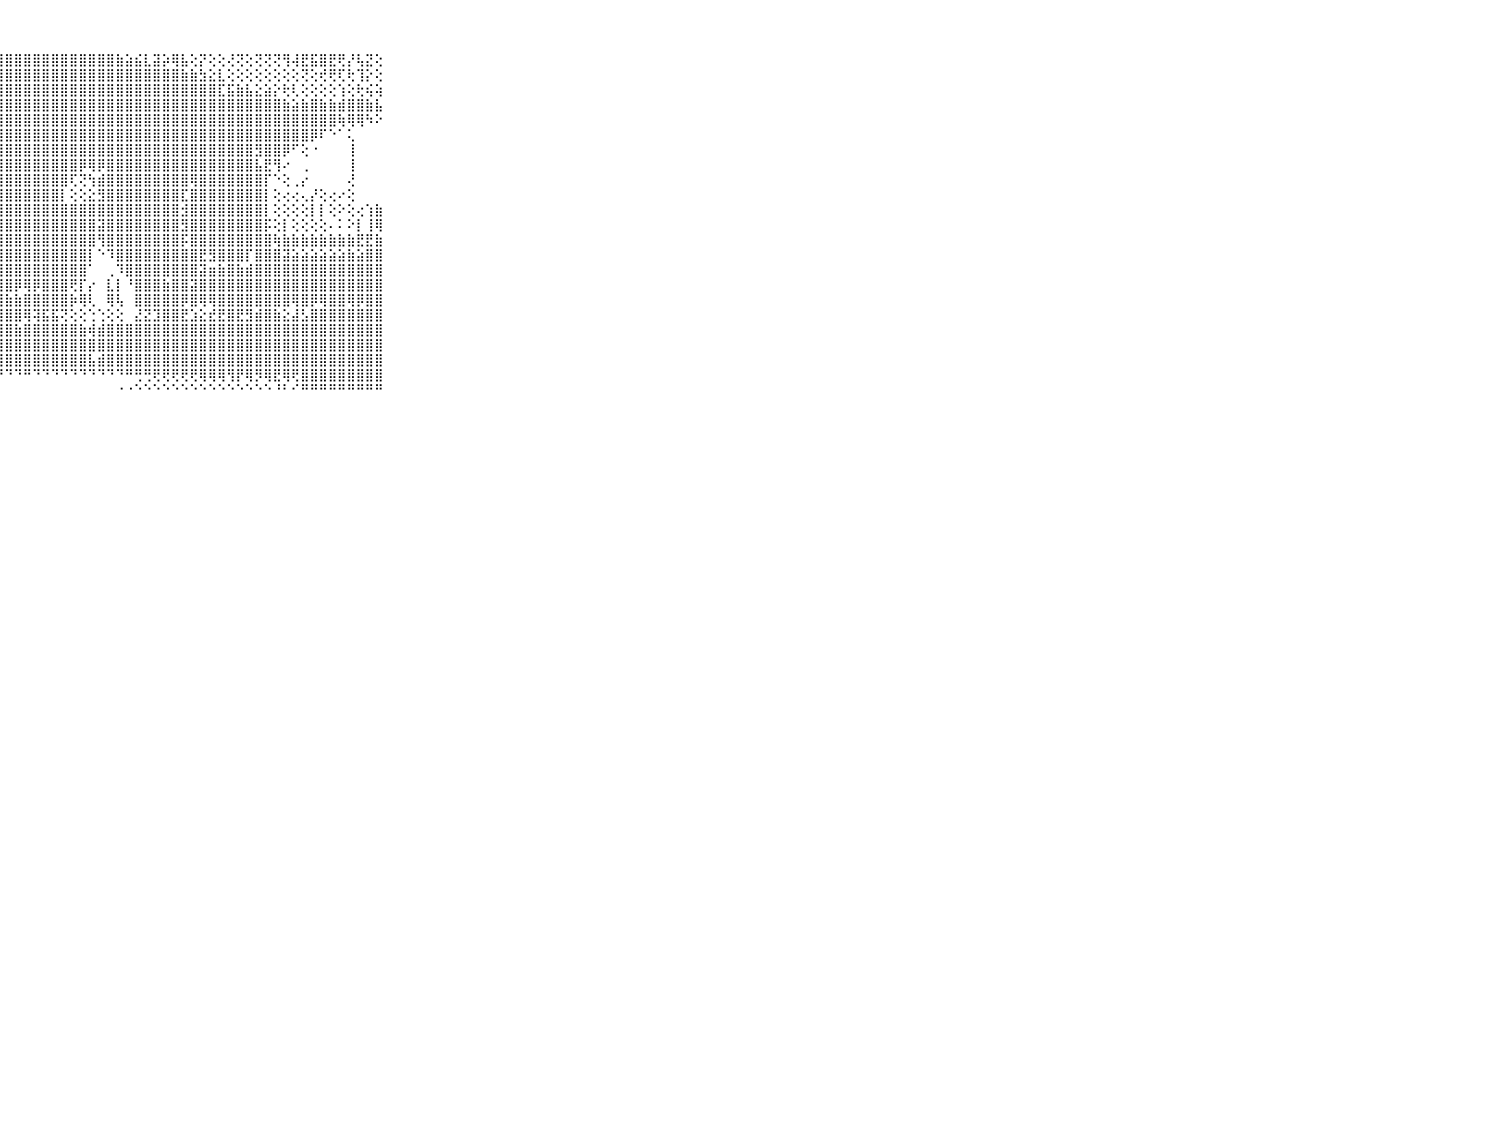

⠀⠀⠀⠀⠀⠀⠀⠀⠀⠀⠀⣿⣿⣿⣿⣿⣿⣿⣿⣿⣿⣿⣿⣿⣿⣿⣿⣿⣿⣿⣿⣿⣿⣿⣿⣿⣿⣿⣿⣿⣷⣵⣮⣇⣽⡵⢿⣧⢕⡝⢕⢕⢜⢝⢕⢝⢝⢝⢻⢼⣟⣯⣿⣟⢟⡜⢧⣝⢕⠀⠀⠀⠀⠀⠀⠀⠀⠀⠀⠀⠀
⠀⠀⠀⠀⠀⠀⠀⠀⠀⠀⠀⣿⣿⣿⣿⣿⣿⣿⣿⣿⣿⣿⣿⣿⣿⣿⣿⣿⣿⣿⣿⣿⣿⣿⣿⣿⣿⣿⣿⣿⣿⣿⣿⣿⣿⣿⣿⣷⣷⣳⣕⣇⢕⢕⢕⢕⢕⢕⢕⢕⢝⢕⢞⢟⢏⢗⢹⡕⢕⠀⠀⠀⠀⠀⠀⠀⠀⠀⠀⠀⠀
⠀⠀⠀⠀⠀⠀⠀⠀⠀⠀⠀⣾⣿⣿⣿⣿⣿⣿⣿⣿⣿⣿⣿⣿⣿⣿⣿⣿⣿⣿⣿⣿⣿⣿⣿⣿⣿⣿⣿⣿⣿⣿⣿⣿⣿⣿⣿⣿⣿⣿⣿⣏⣯⣷⣧⣕⣵⡕⢗⢇⢕⢕⢕⢕⢱⢕⢗⢮⢵⠀⠀⠀⠀⠀⠀⠀⠀⠀⠀⠀⠀
⠀⠀⠀⠀⠀⠀⠀⠀⠀⠀⠀⣿⣿⣯⣿⣿⣿⣿⣿⣿⣿⣿⣿⣿⣿⣿⣿⣿⣿⣿⣿⣿⣿⣿⣿⣿⣿⣿⣿⣿⣿⣿⣿⣿⣿⣿⣿⣿⣿⣿⣿⣿⣿⣿⣿⣿⣿⣿⣷⣵⣷⣿⣷⣷⣾⣿⣿⣷⣧⠀⠀⠀⠀⠀⠀⠀⠀⠀⠀⠀⠀
⠀⠀⠀⠀⠀⠀⠀⠀⠀⠀⠀⣿⣿⣿⣿⣿⣿⣿⣿⣿⣿⣿⣿⣿⣿⣿⣿⣿⣿⣿⣿⣿⣿⣿⣿⣿⣿⣿⣿⣿⣿⣿⣿⣿⣿⣿⣿⣿⣿⣿⣿⣿⣿⣿⣿⣿⣿⣿⣿⣿⣿⣿⣿⣿⢷⢿⢿⠳⠕⠀⠀⠀⠀⠀⠀⠀⠀⠀⠀⠀⠀
⠀⠀⠀⠀⠀⠀⠀⠀⠀⠀⠀⣿⣿⣿⣿⣿⣿⣿⣿⣿⣿⣿⣿⣿⣿⣿⣿⣿⣿⣿⣿⣿⣿⣿⣿⣿⣿⣿⣿⣿⣿⣿⣿⣿⣿⣿⣿⣿⣿⣿⣿⣿⣿⣿⣿⣿⣿⣿⣿⣿⣿⡿⠏⠑⠁⢅⠀⠀⠀⠀⠀⠀⠀⠀⠀⠀⠀⠀⠀⠀⠀
⠀⠀⠀⠀⠀⠀⠀⠀⠀⠀⠀⣿⣿⣿⣿⣿⣿⢿⡟⢟⢿⢿⣿⣿⣿⣿⣿⣿⣿⣿⣿⣿⣿⣿⣿⣿⣿⣿⣿⣿⣿⣿⣿⣿⣿⣿⣿⣿⣿⣿⣿⣿⣿⣿⣿⣻⣿⣿⡿⠋⢕⠐⠀⠀⠀⢸⠀⠀⠀⠀⠀⠀⠀⠀⠀⠀⠀⠀⠀⠀⠀
⠀⠀⠀⠀⠀⠀⠀⠀⠀⠀⠀⣿⣿⢟⢟⢇⢕⢜⢝⢗⢧⣵⣜⢻⣿⣿⣿⣿⣿⣿⣿⣿⣿⣿⣿⣿⡿⢿⡿⣿⣿⣿⣿⣿⣿⣿⣿⣿⣿⣿⣿⣿⣿⣿⣿⣧⣟⢻⠔⠀⢀⠀⠀⠀⠀⢸⠀⠀⠀⠀⠀⠀⠀⠀⠀⠀⠀⠀⠀⠀⠀
⠀⠀⠀⠀⠀⠀⠀⠀⠀⠀⠀⣿⣏⡕⢕⢕⢕⢕⢕⢕⢕⢝⣿⣧⢹⣿⣿⣿⣿⣿⣿⣿⣿⣿⣿⢏⢝⢳⣾⣿⣿⣿⣿⣿⣿⣿⣿⣿⢿⣿⣿⣿⣿⣿⣿⣿⡏⠑⢕⢀⡔⠀⠀⠀⠀⢜⠀⠀⠀⠀⠀⠀⠀⠀⠀⠀⠀⠀⠀⠀⠀
⠀⠀⠀⠀⠀⠀⠀⠀⠀⠀⠀⣿⣿⣿⣿⣿⣿⣿⣾⣷⣧⣕⣾⣿⣷⢻⣿⣿⣿⣿⣿⣿⣿⣿⡇⢕⢕⣕⣻⣿⣿⣿⣿⣿⣿⣿⣿⣏⣿⣿⣿⣿⣿⣿⣿⣿⡇⢕⢔⢔⢄⡜⢕⢔⠔⢕⠀⠀⠀⠀⠀⠀⠀⠀⠀⠀⠀⠀⠀⠀⠀
⠀⠀⠀⠀⠀⠀⠀⠀⠀⠀⠀⣿⣿⣿⣿⣿⣿⣿⣿⣿⣿⣿⣿⣿⡷⢸⣿⣿⣿⣿⣿⣿⣿⣿⣿⣿⣿⣿⣿⣿⣿⣿⣿⣿⣿⣿⣿⣺⣿⣿⣿⣿⣿⣿⣿⣿⡇⢕⢕⢕⢕⡇⡇⢕⠕⢕⢔⢱⣷⠀⠀⠀⠀⠀⠀⠀⠀⠀⠀⠀⠀
⠀⠀⠀⠀⠀⠀⠀⠀⠀⠀⠀⣿⣿⣿⣿⣿⣿⣿⣿⣿⣿⣿⣿⣿⣟⣿⣿⣿⣿⣿⣿⣿⣿⣿⣿⣿⣿⣿⣽⣿⣿⣿⣿⣿⣿⣿⣿⣻⣿⣿⣿⣿⣿⣿⣿⣿⡯⢕⡇⢕⢕⢕⢕⠄⠅⠕⡇⢸⢿⠀⠀⠀⠀⠀⠀⠀⠀⠀⠀⠀⠀
⠀⠀⠀⠀⠀⠀⠀⠀⠀⠀⠀⣿⣿⣿⣿⣿⣿⣿⣿⣿⣿⣿⣿⣿⡇⣽⣿⣿⣿⣿⣿⣿⣿⣿⣿⣿⣿⣿⢻⣿⣿⣿⣿⣿⣿⣿⣿⡯⣿⣿⣿⣿⣿⣿⣿⣿⣿⢷⣷⣷⣷⣷⣷⣷⣷⣷⣟⣟⣷⠀⠀⠀⠀⠀⠀⠀⠀⠀⠀⠀⠀
⠀⠀⠀⠀⠀⠀⠀⠀⠀⠀⠀⣿⣿⣿⣿⣿⣿⣿⣿⣿⣿⣿⣿⣿⡕⢽⣿⣿⣿⣿⣿⣿⣿⣿⣿⣿⣿⡇⠑⠹⣿⣿⣿⣿⣿⣿⣿⣿⣿⣟⣻⣿⣿⣿⡏⣿⣿⣿⣽⣵⣵⣵⣵⣵⣵⣷⣵⣿⣿⠀⠀⠀⠀⠀⠀⠀⠀⠀⠀⠀⠀
⠀⠀⠀⠀⠀⠀⠀⠀⠀⠀⠀⣿⣿⣿⣿⣿⣿⣿⣿⣿⣿⣿⣿⣿⢕⢸⣿⣿⣿⣿⣿⣿⣿⣿⣿⣿⣿⠁⠀⢀⠹⣿⣿⣿⣿⣿⣿⣿⣿⣽⣶⣷⣿⣷⣾⣿⣿⣿⣿⣿⣿⣿⣿⣿⣿⣿⣿⣿⣿⠀⠀⠀⠀⠀⠀⠀⠀⠀⠀⠀⠀
⠀⠀⠀⠀⠀⠀⠀⠀⠀⠀⠀⣿⣿⣿⣿⣿⣿⢿⣿⣿⣿⡿⡿⢟⢕⢹⣿⣿⣿⡿⢿⡿⣿⣿⣿⢟⡏⡔⠀⣇⡇⠘⣿⣿⣿⣷⣿⣿⣽⣿⣿⣿⣿⣿⣿⣿⣿⣿⣿⣿⣿⣿⣿⣿⣿⣿⣿⣿⣿⠀⠀⠀⠀⠀⠀⠀⠀⠀⠀⠀⠀
⠀⠀⠀⠀⠀⠀⠀⠀⠀⠀⠀⣿⣿⣿⣿⣿⣿⣿⡿⢿⢿⣟⣟⣟⡟⢝⣽⣽⣷⣷⣿⣿⣿⣿⣿⡷⢿⢇⠀⢿⢧⠀⣿⣿⣿⣿⣿⡿⣿⢿⢿⣿⣿⣿⣿⣿⣿⣿⣿⢿⣿⡿⢿⣿⣿⢿⡿⣿⣿⠀⠀⠀⠀⠀⠀⠀⠀⠀⠀⠀⠀
⠀⠀⠀⠀⠀⠀⠀⠀⠀⠀⠀⢟⢝⣝⣝⣕⣕⣵⣷⣿⣿⣿⣿⣿⣷⣧⣿⣿⣿⣿⢿⢽⣯⣯⢝⢕⢕⢑⢑⢕⢕⠀⣜⣝⣹⣿⣿⣟⣱⣕⣞⣟⣿⣟⣻⣾⣿⣷⣕⣼⣣⣿⣿⣿⣿⣿⣿⣿⣿⠀⠀⠀⠀⠀⠀⠀⠀⠀⠀⠀⠀
⠀⠀⠀⠀⠀⠀⠀⠀⠀⠀⠀⢱⣵⣵⣷⣾⣿⣿⣿⣿⣿⣿⣿⣿⣿⣿⣿⣿⣿⣷⣿⣿⣿⣿⣿⣿⣷⢾⣾⣿⣿⣿⣿⣿⣿⣿⣿⣿⣿⣿⣿⣿⣿⣿⣿⣿⣿⣿⣿⣿⣿⣿⣿⣿⣿⣿⣿⣿⣿⠀⠀⠀⠀⠀⠀⠀⠀⠀⠀⠀⠀
⠀⠀⠀⠀⠀⠀⠀⠀⠀⠀⠀⢸⢿⣿⣿⣿⣿⣿⣿⣿⣿⣿⣿⣿⣿⣿⣿⣿⣿⣿⣿⣿⣿⣿⣿⣿⣿⣿⣿⣿⣿⣿⣿⣿⣿⣿⣿⣿⣿⣿⣿⣿⣿⣿⣿⣿⣿⣿⣿⣿⣿⣿⣿⣿⣿⣿⣿⣿⣿⠀⠀⠀⠀⠀⠀⠀⠀⠀⠀⠀⠀
⠀⠀⠀⠀⠀⠀⠀⠀⠀⠀⠀⢕⢜⢟⢿⢿⢟⢟⢟⢟⣿⣿⣿⣿⣿⣿⣿⣿⣿⣿⣿⣿⣿⣿⣿⣿⣿⣧⣾⣿⣿⣿⣿⣿⣿⣿⣿⣿⣿⣿⣿⣿⣿⣿⣿⣿⣿⣿⣿⣿⣿⣿⣿⣿⣿⣿⣿⣿⣿⠀⠀⠀⠀⠀⠀⠀⠀⠀⠀⠀⠀
⠀⠀⠀⠀⠀⠀⠀⠀⠀⠀⠀⠀⠁⠁⠁⠁⠁⠁⠁⠁⠑⠑⠑⠘⢜⠕⠝⠙⠙⠙⠛⠙⠙⠙⠙⠙⠙⠙⠙⠙⠙⠛⢛⢛⢟⢟⢟⢟⢟⢿⢿⢿⢻⡟⢿⡻⢿⣟⢿⢟⣿⣿⣿⣿⣿⣿⣿⣿⣿⠀⠀⠀⠀⠀⠀⠀⠀⠀⠀⠀⠀
⠀⠀⠀⠀⠀⠀⠀⠀⠀⠀⠀⠀⠀⠀⠀⠀⠀⠀⠀⠀⠀⠀⠀⠑⠀⠀⠀⠀⠀⠀⠀⠀⠀⠀⠀⠀⠀⠀⠀⠀⠐⠐⠑⠑⠑⠑⠑⠑⠑⠑⠑⠑⠑⠑⠑⠑⠑⠘⠃⠊⠛⠛⠛⠛⠛⠛⠛⠛⠛⠀⠀⠀⠀⠀⠀⠀⠀⠀⠀⠀⠀